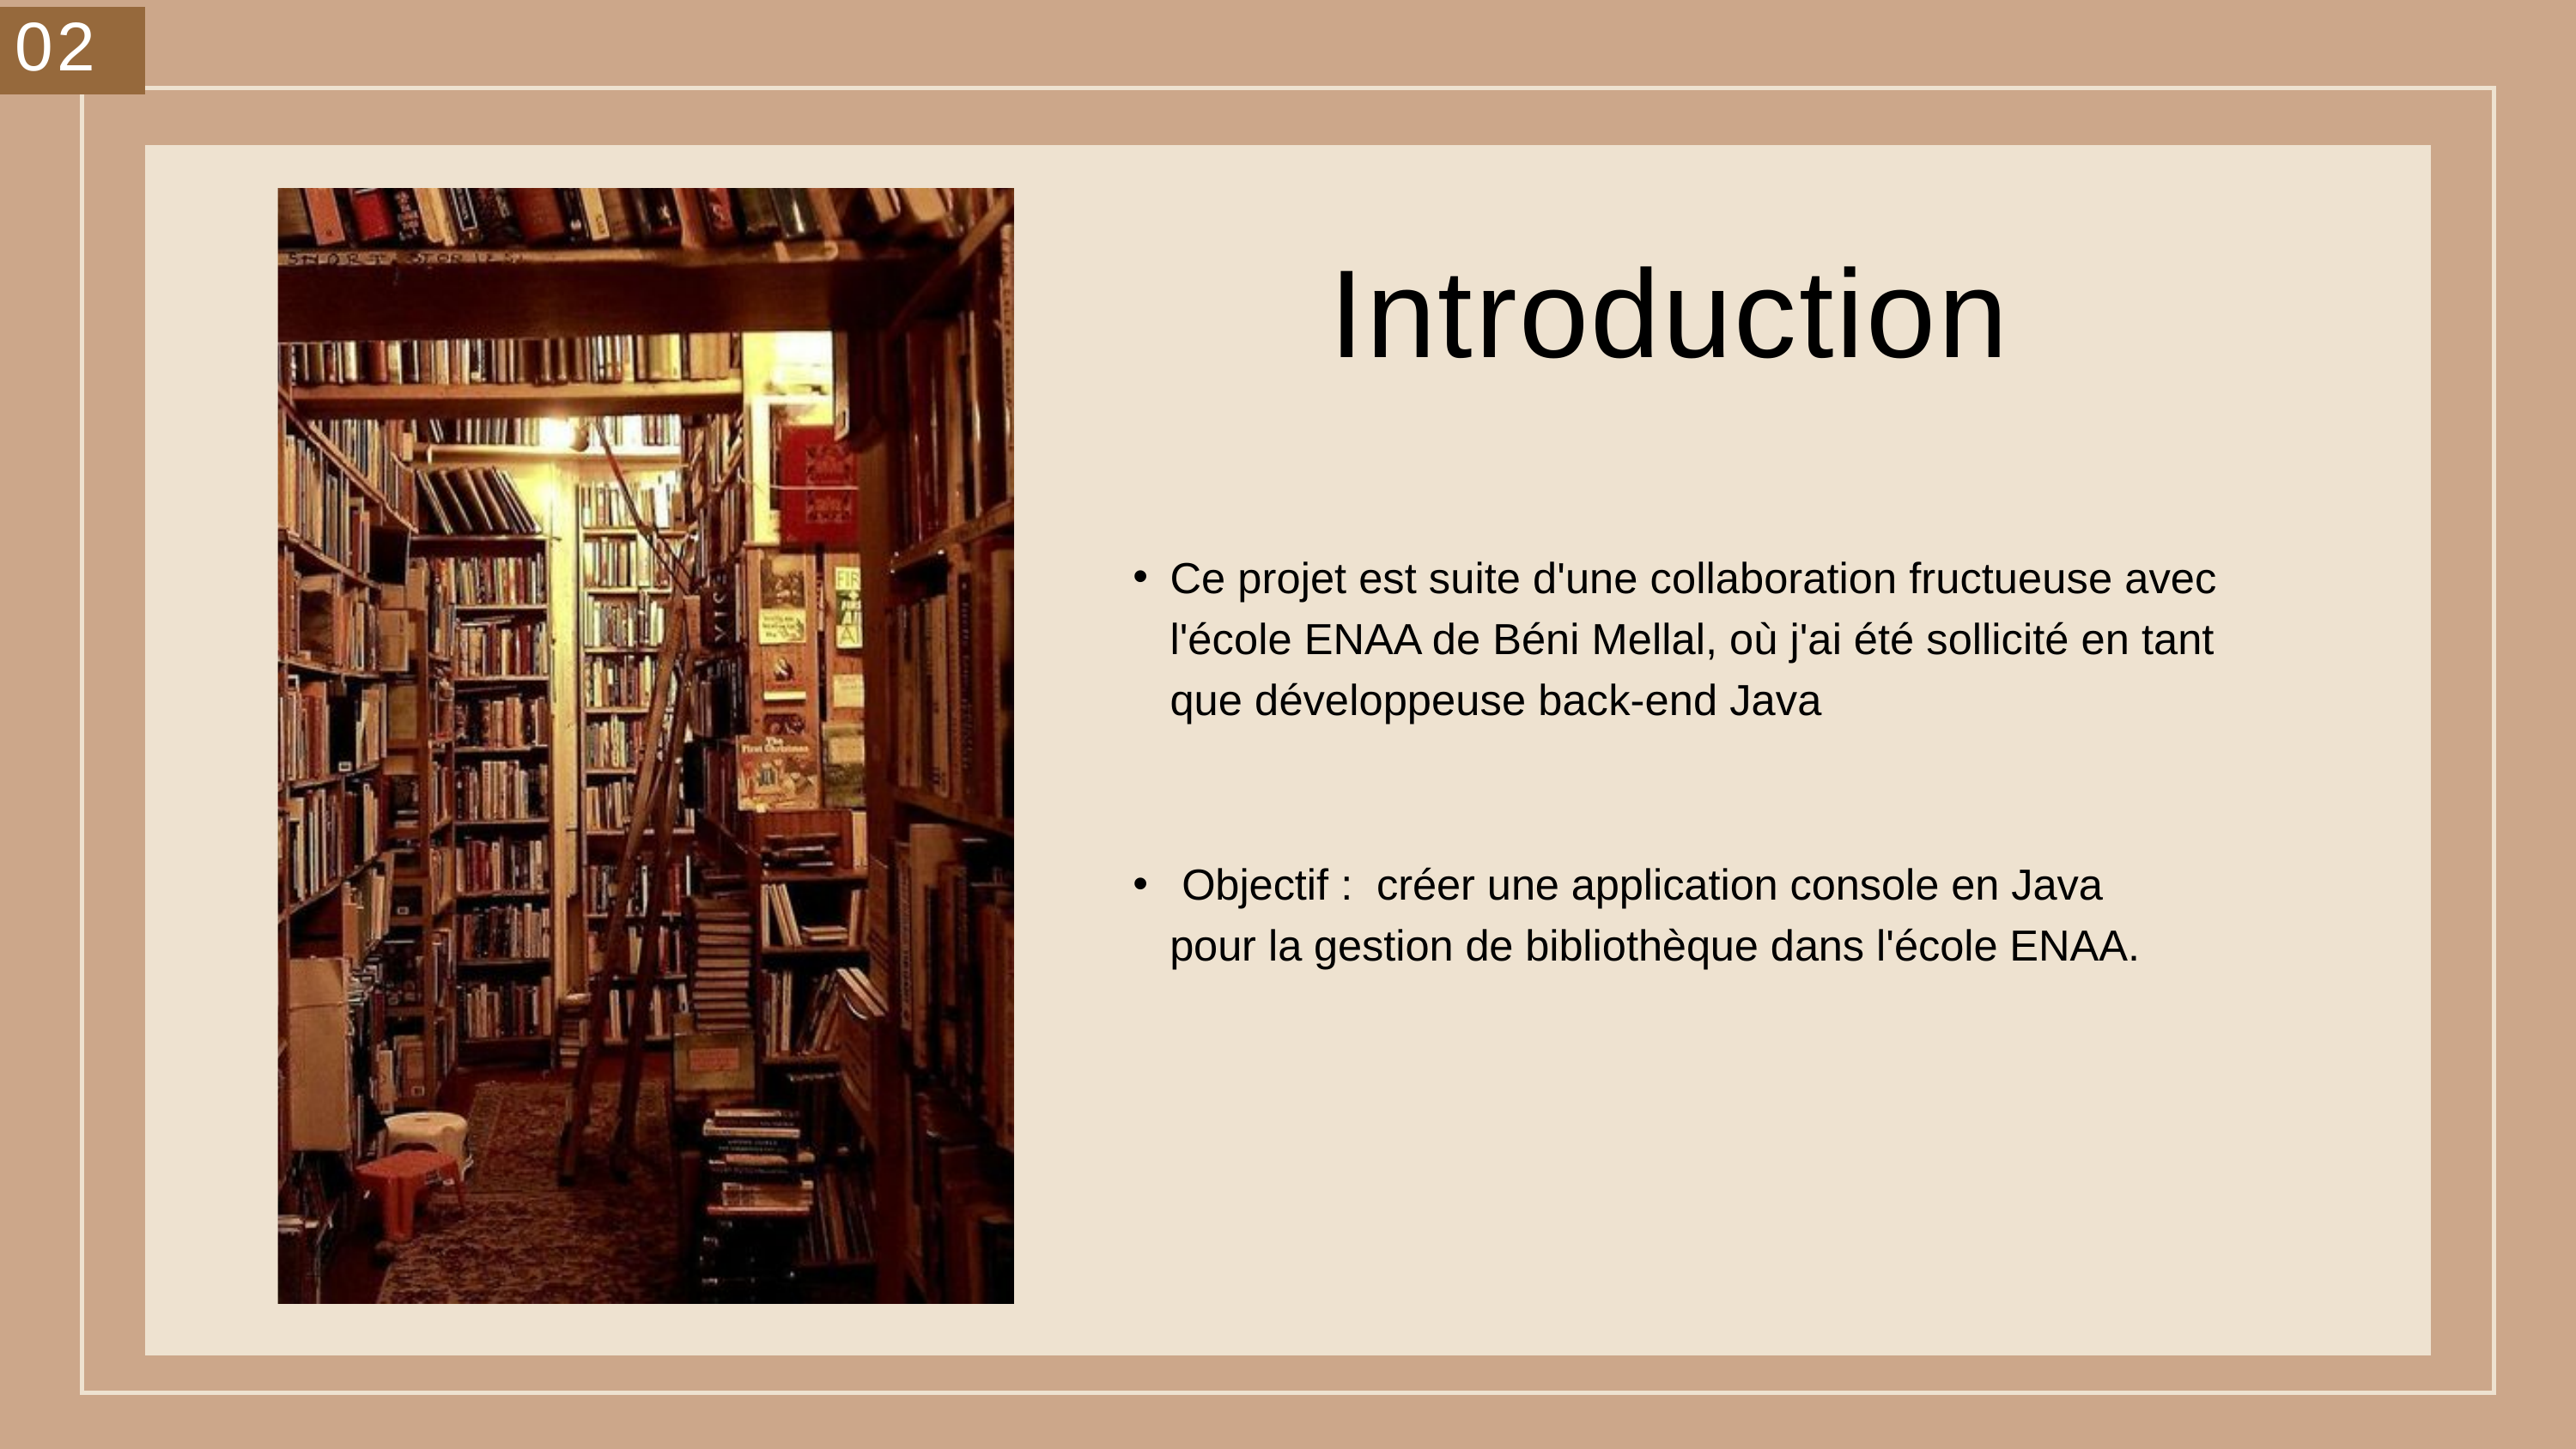

02

Introduction
Ce projet est suite d'une collaboration fructueuse avec l'école ENAA de Béni Mellal, où j'ai été sollicité en tant que développeuse back-end Java
 Objectif :  créer une application console en Java pour la gestion de bibliothèque dans l'école ENAA.